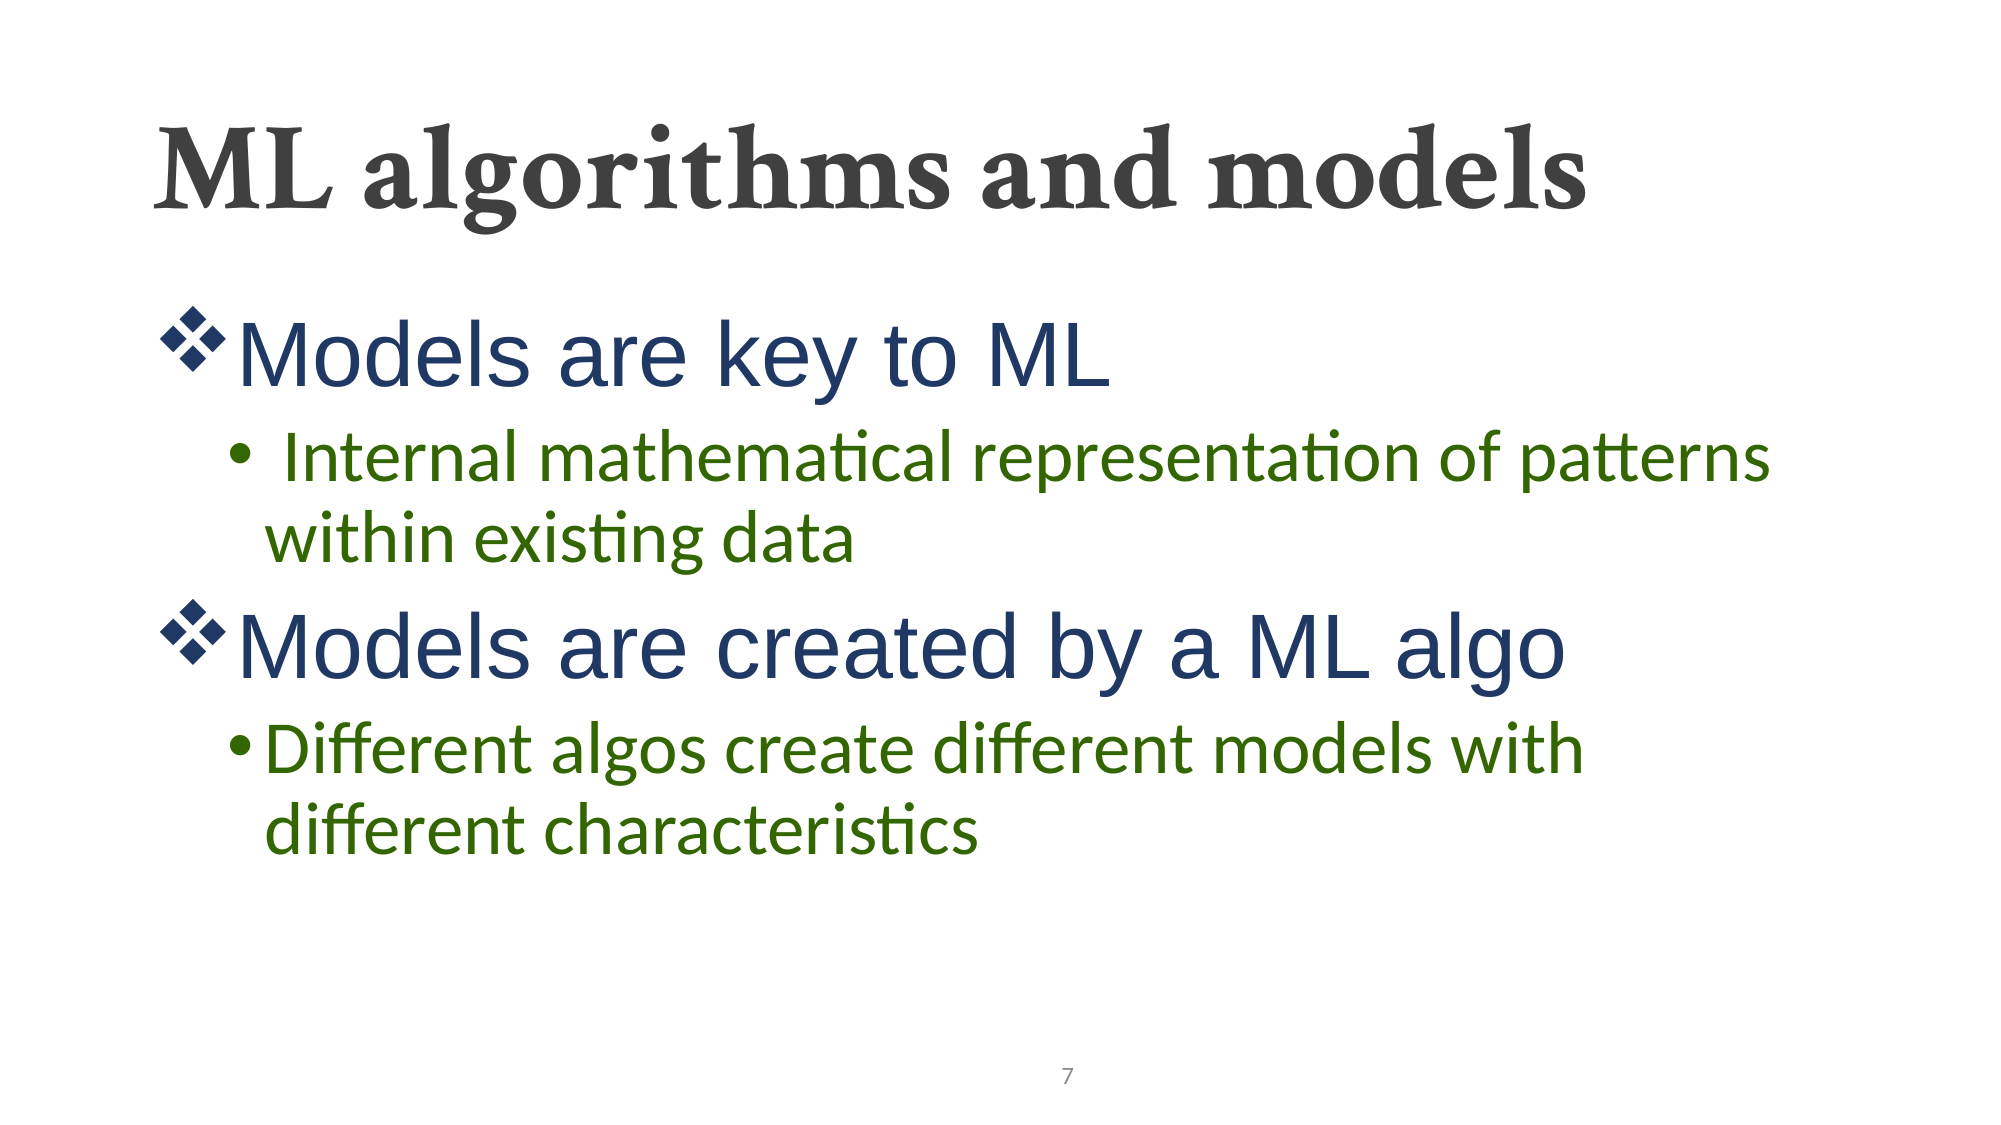

# ML algorithms and models
Models are key to ML
 Internal mathematical representation of patterns within existing data
Models are created by a ML algo
Different algos create different models with different characteristics

7